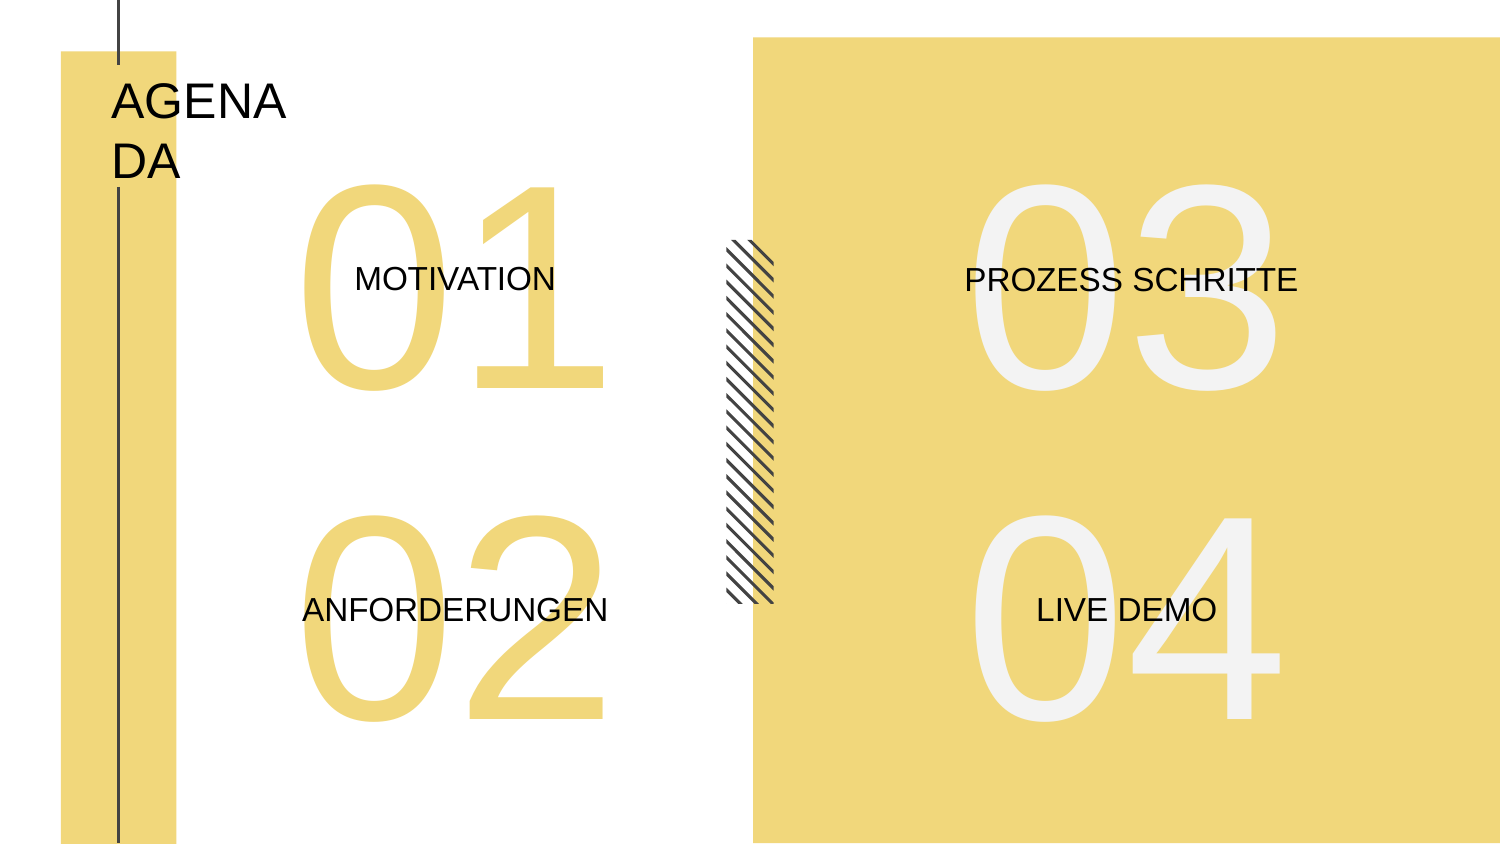

AGENADA
# 01
03
MOTIVATION
PROZESS SCHRITTE
02
04
ANFORDERUNGEN
LIVE DEMO